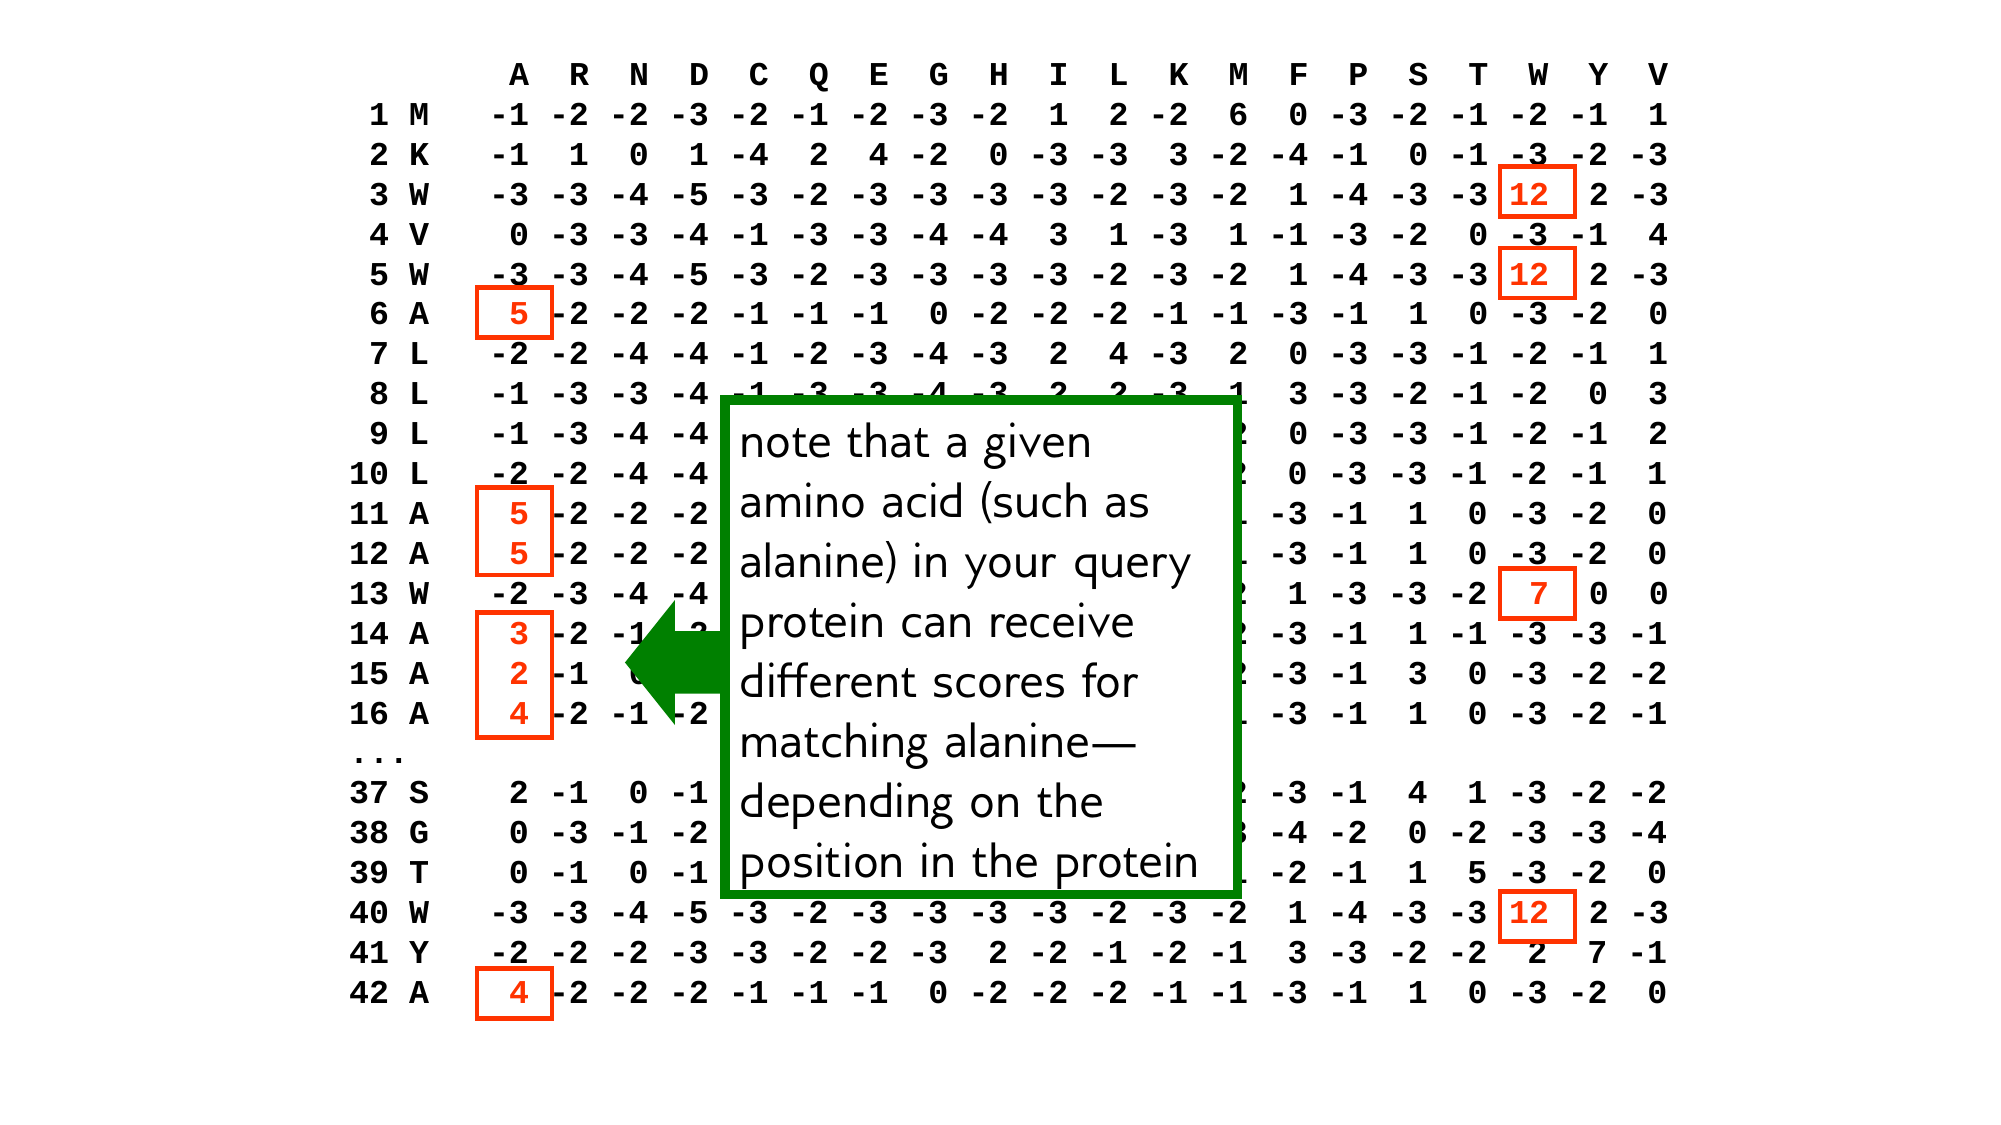

A  R  N  D  C  Q  E  G  H  I  L  K  M  F  P  S  T  W  Y  V
    1 M   -1 -2 -2 -3 -2 -1 -2 -3 -2  1  2 -2  6  0 -3 -2 -1 -2 -1  1
    2 K   -1  1  0  1 -4  2  4 -2  0 -3 -3  3 -2 -4 -1  0 -1 -3 -2 -3
    3 W   -3 -3 -4 -5 -3 -2 -3 -3 -3 -3 -2 -3 -2  1 -4 -3 -3 12  2 -3
    4 V    0 -3 -3 -4 -1 -3 -3 -4 -4  3  1 -3  1 -1 -3 -2  0 -3 -1  4
    5 W   -3 -3 -4 -5 -3 -2 -3 -3 -3 -3 -2 -3 -2  1 -4 -3 -3 12  2 -3
    6 A    5 -2 -2 -2 -1 -1 -1  0 -2 -2 -2 -1 -1 -3 -1  1  0 -3 -2  0
    7 L   -2 -2 -4 -4 -1 -2 -3 -4 -3  2  4 -3  2  0 -3 -3 -1 -2 -1  1
    8 L   -1 -3 -3 -4 -1 -3 -3 -4 -3  2  2 -3  1  3 -3 -2 -1 -2  0  3
    9 L   -1 -3 -4 -4 -1 -2 -3 -4 -3  2  4 -3  2  0 -3 -3 -1 -2 -1  2
   10 L   -2 -2 -4 -4 -1 -2 -3 -4 -3  2  4 -3  2  0 -3 -3 -1 -2 -1  1
   11 A    5 -2 -2 -2 -1 -1 -1  0 -2 -2 -2 -1 -1 -3 -1  1  0 -3 -2  0
   12 A    5 -2 -2 -2 -1 -1 -1  0 -2 -2 -2 -1 -1 -3 -1  1  0 -3 -2  0
   13 W   -2 -3 -4 -4 -2 -2 -3 -4 -3  1  4 -3  2  1 -3 -3 -2  7  0  0
   14 A    3 -2 -1 -2 -1 -1 -2  4 -2 -2 -2 -1 -2 -3 -1  1 -1 -3 -3 -1
   15 A    2 -1  0 -1 -2  2  0  2 -1 -3 -3  0 -2 -3 -1  3  0 -3 -2 -2
   16 A    4 -2 -1 -2 -1 -1 -1  3 -2 -2 -2 -1 -1 -3 -1  1  0 -3 -2 -1
   ...
   37 S    2 -1  0 -1 -1  0  0  0 -1 -2 -3  0 -2 -3 -1  4  1 -3 -2 -2
   38 G    0 -3 -1 -2 -3 -2 -2  6 -2 -4 -4 -2 -3 -4 -2  0 -2 -3 -3 -4
   39 T    0 -1  0 -1 -1 -1 -1 -2 -2 -1 -1 -1 -1 -2 -1  1  5 -3 -2  0
   40 W   -3 -3 -4 -5 -3 -2 -3 -3 -3 -3 -2 -3 -2  1 -4 -3 -3 12  2 -3
   41 Y   -2 -2 -2 -3 -3 -2 -2 -3  2 -2 -1 -2 -1  3 -3 -2 -2  2  7 -1
   42 A    4 -2 -2 -2 -1 -1 -1  0 -2 -2 -2 -1 -1 -3 -1  1  0 -3 -2  0

note that a given amino acid (such as alanine) in your query protein can receive different scores for matching alanine—depending on the position in the protein